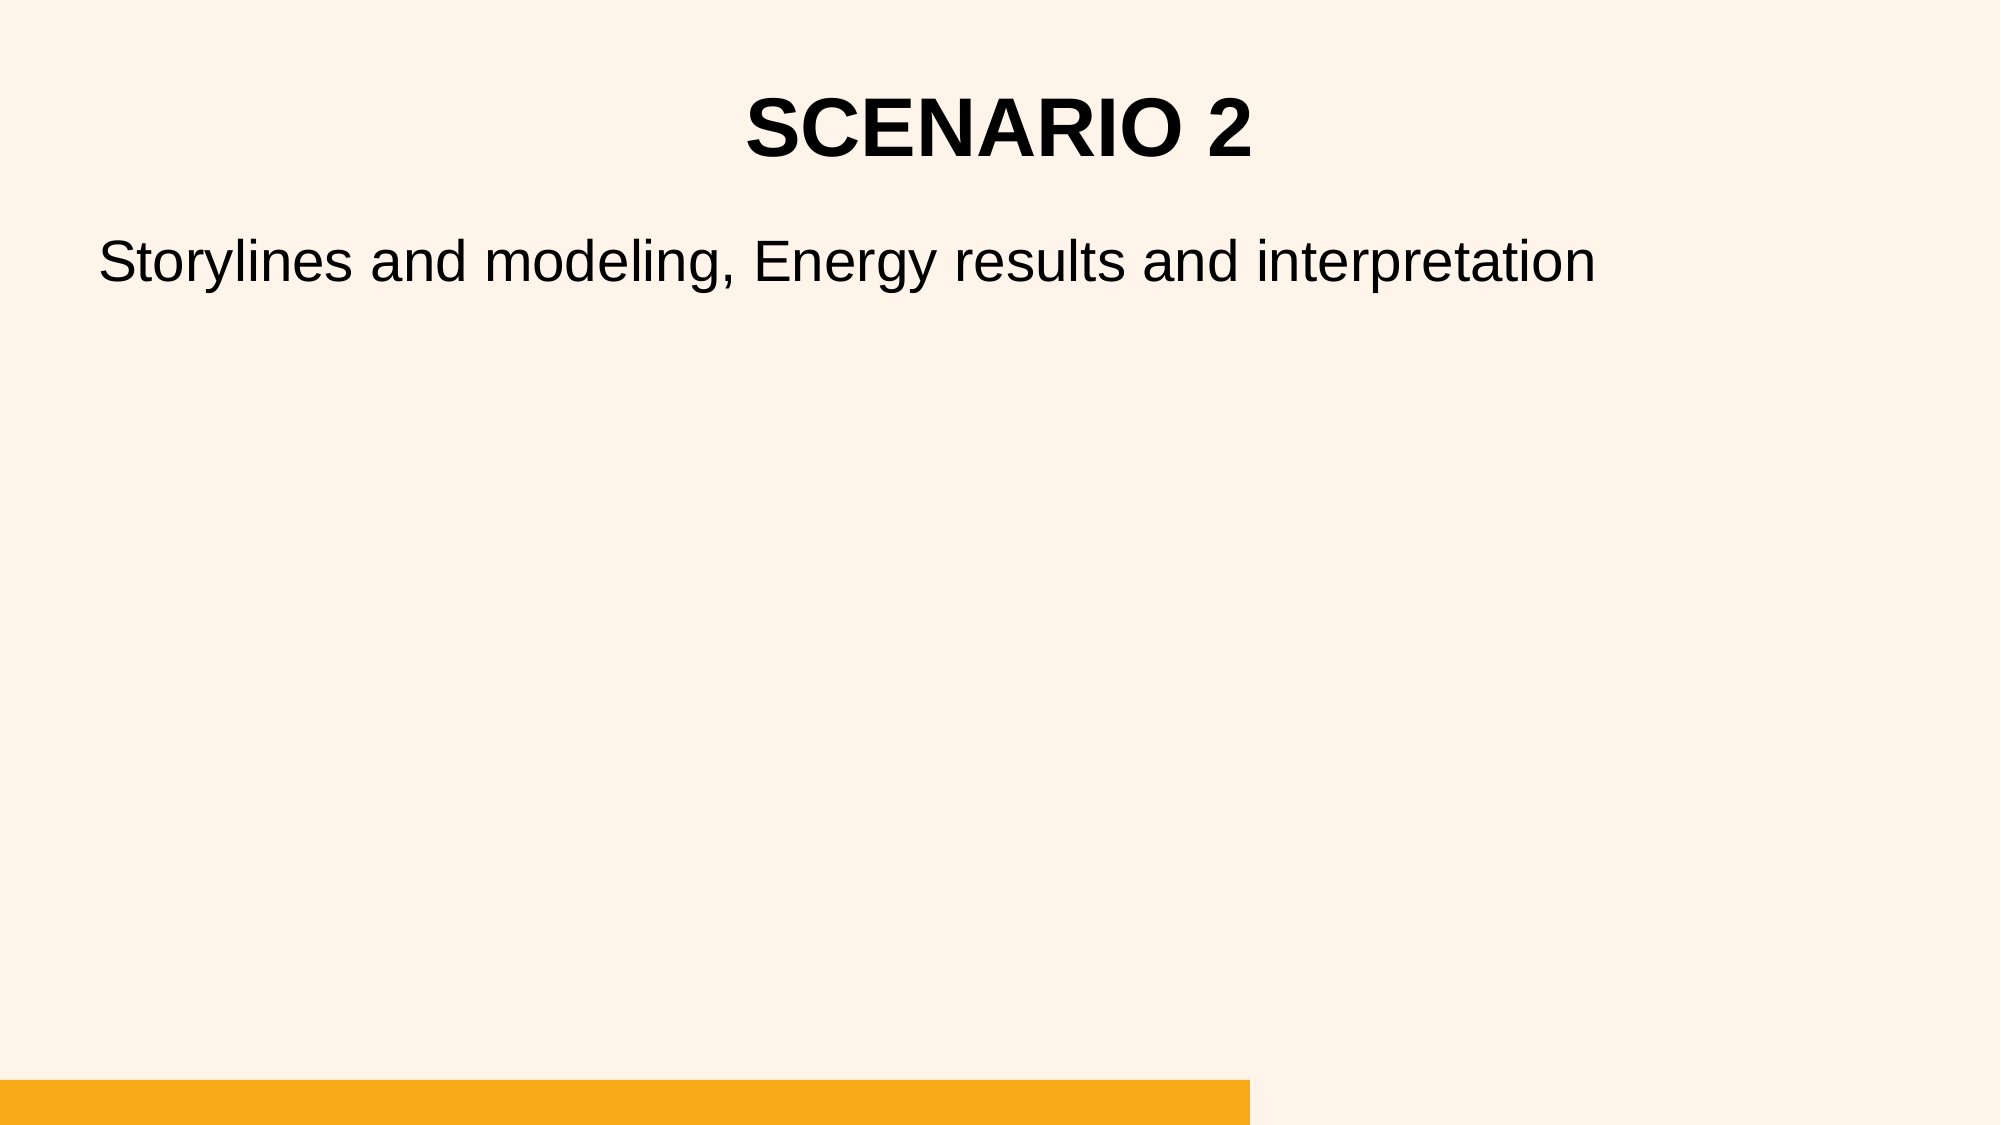

# Scenario 2
Storylines and modeling, Energy results and interpretation